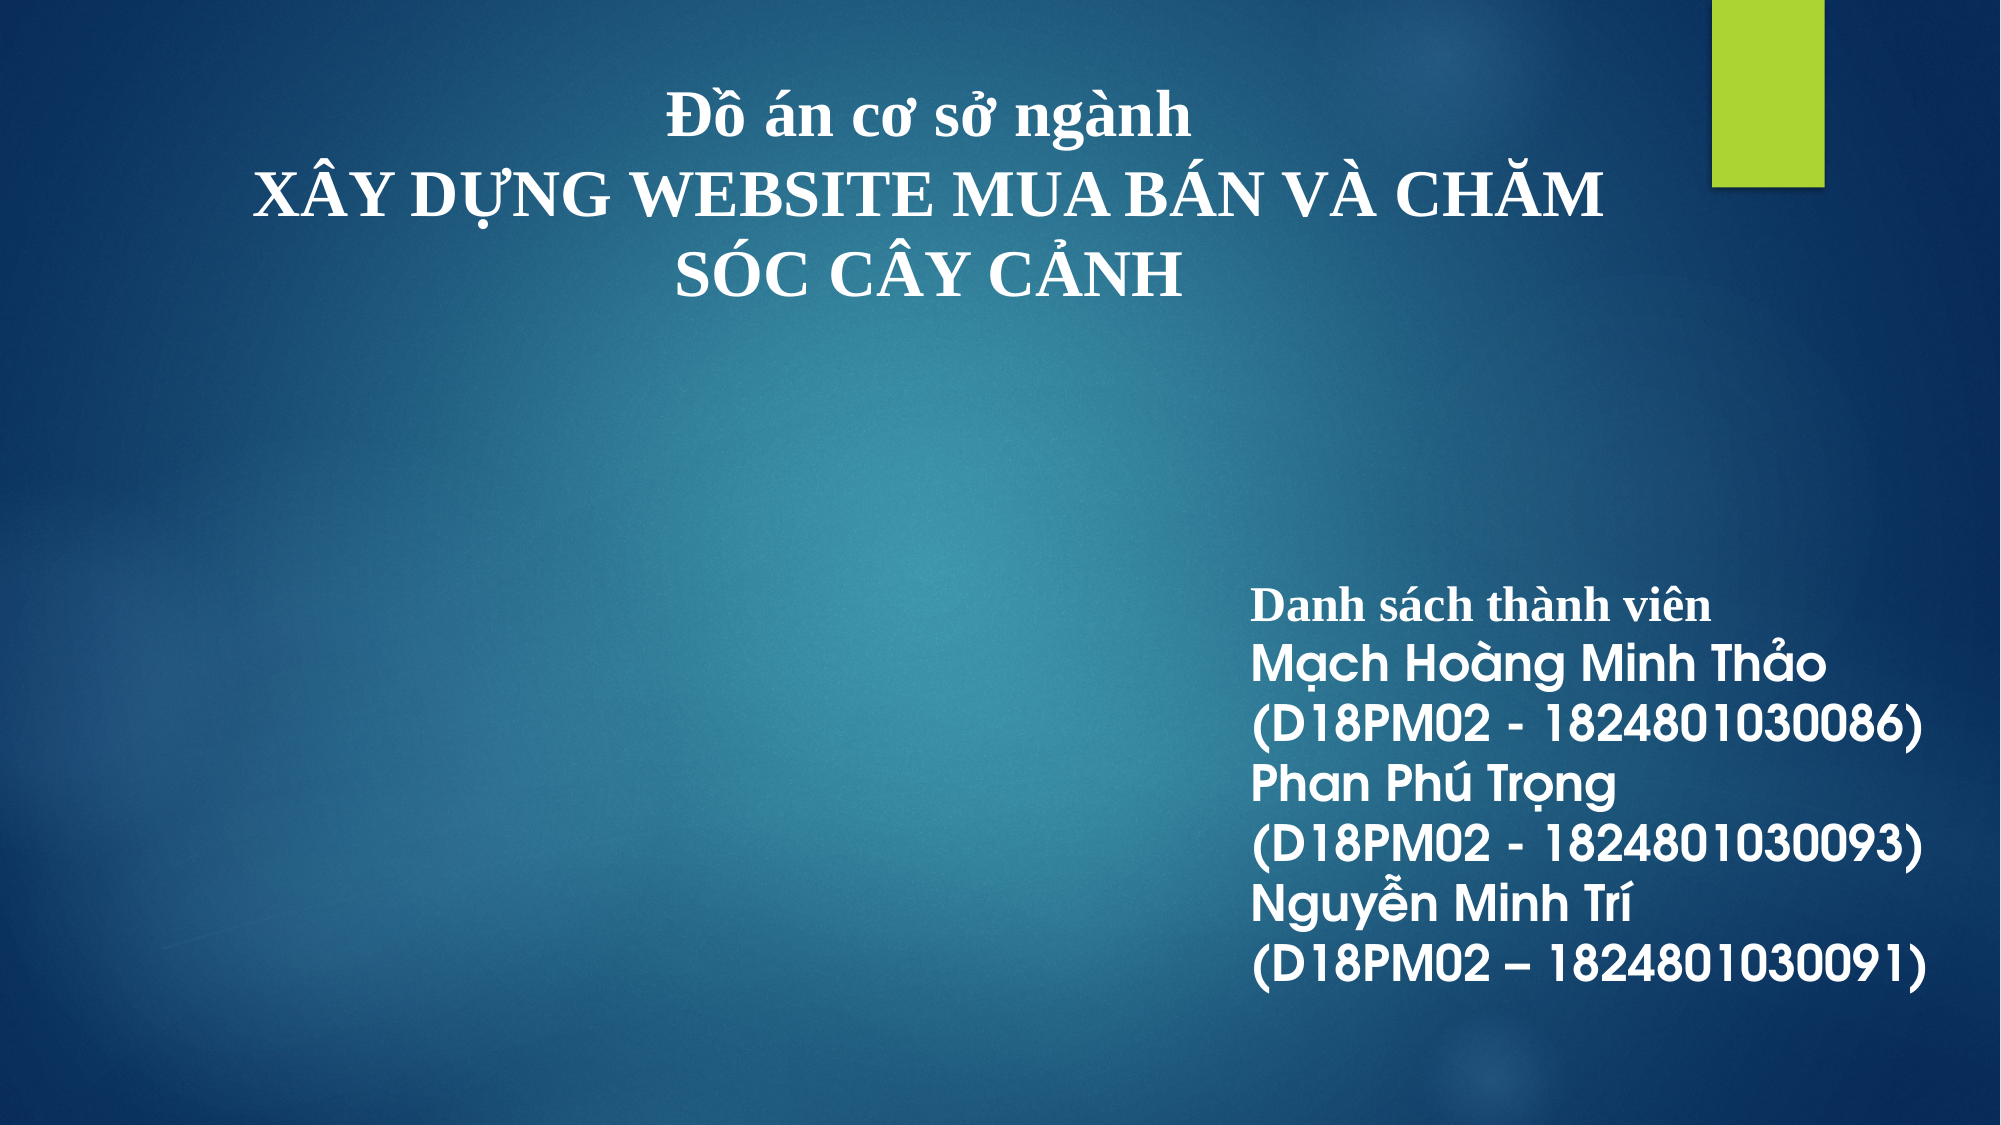

Đồ án cơ sở ngành
XÂY DỰNG WEBSITE MUA BÁN VÀ CHĂM SÓC CÂY CẢNH

Danh sách thành viên
Mạch Hoàng Minh Thảo
(D18PM02 - 1824801030086)
Phan Phú Trọng
(D18PM02 - 1824801030093)
Nguyễn Minh Trí
(D18PM02 – 1824801030091)